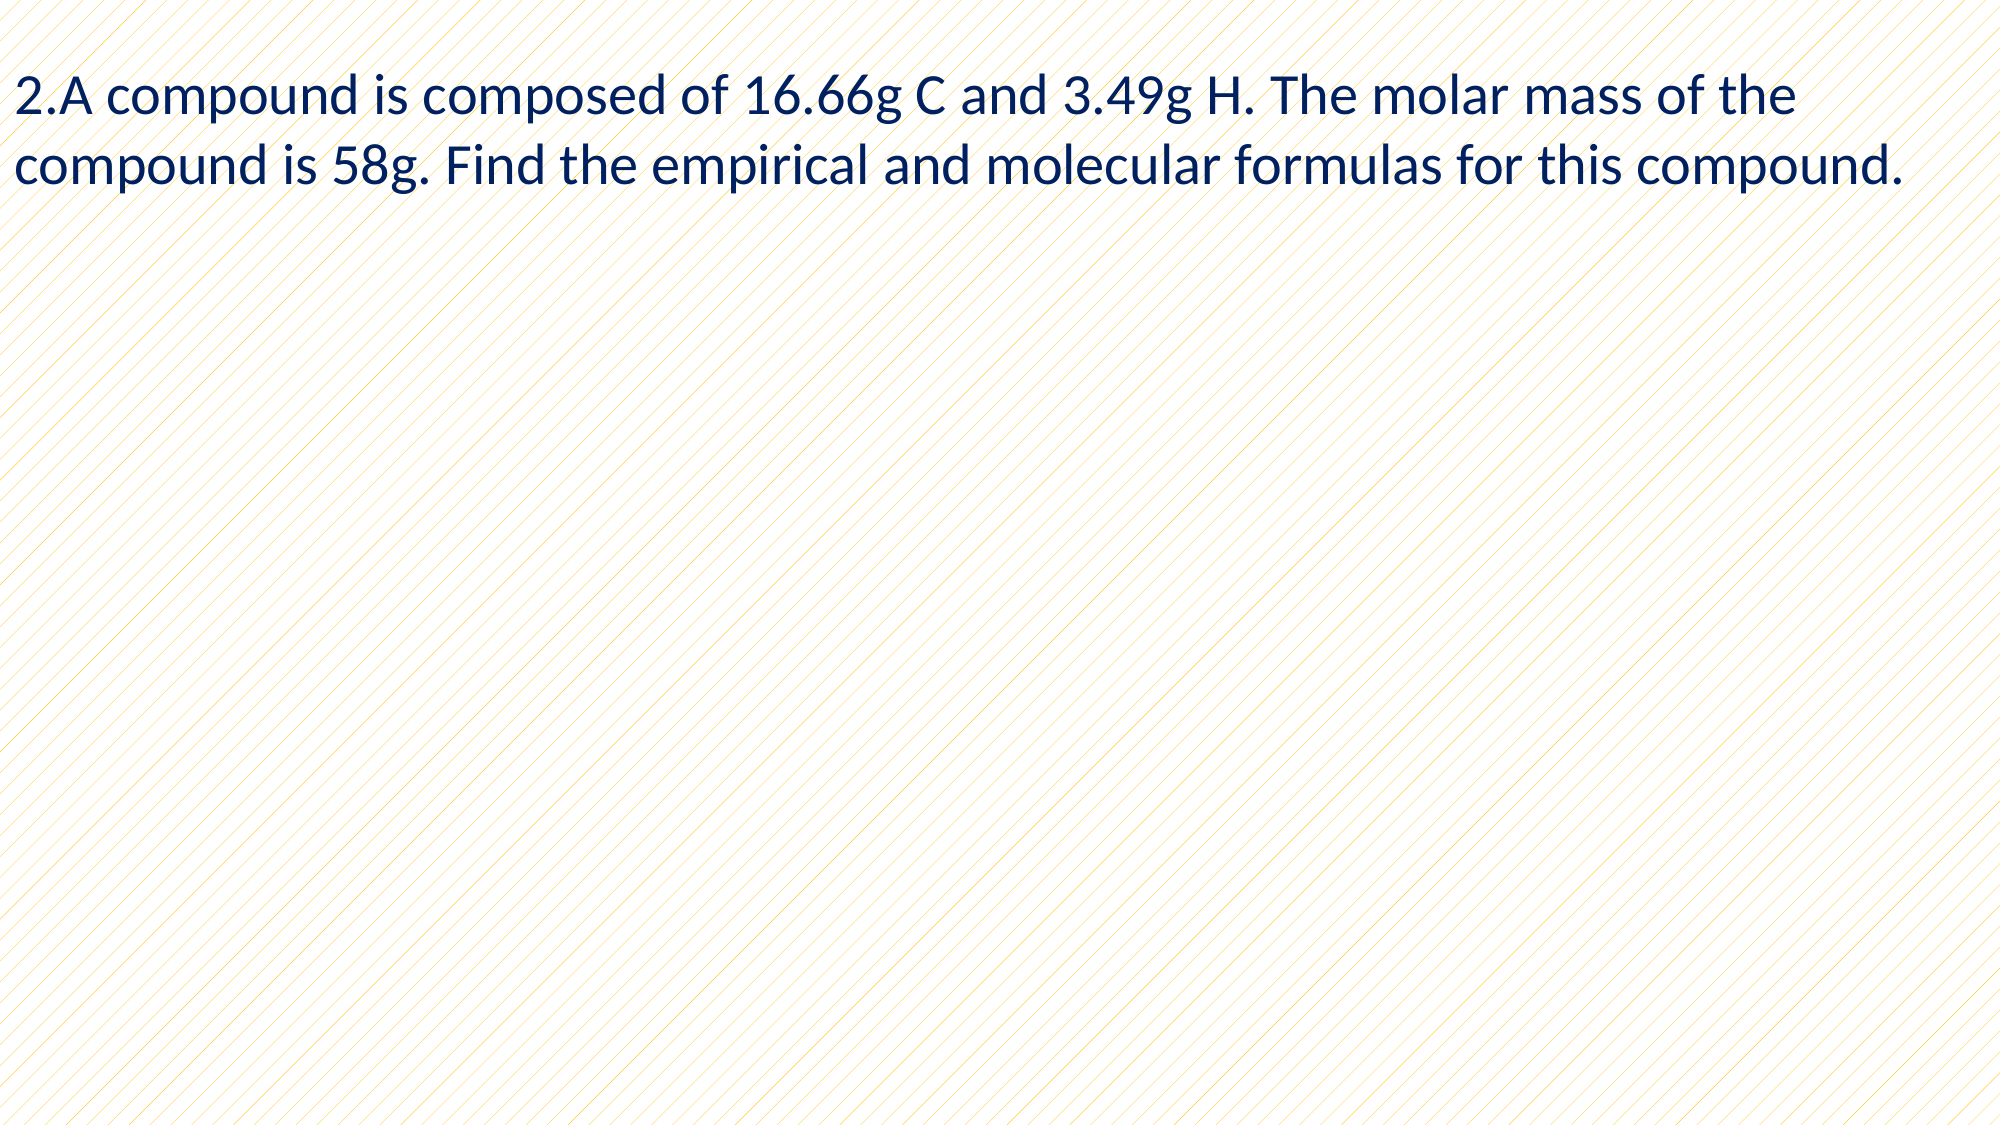

2.A compound is composed of 16.66g C and 3.49g H. The molar mass of the compound is 58g. Find the empirical and molecular formulas for this compound.